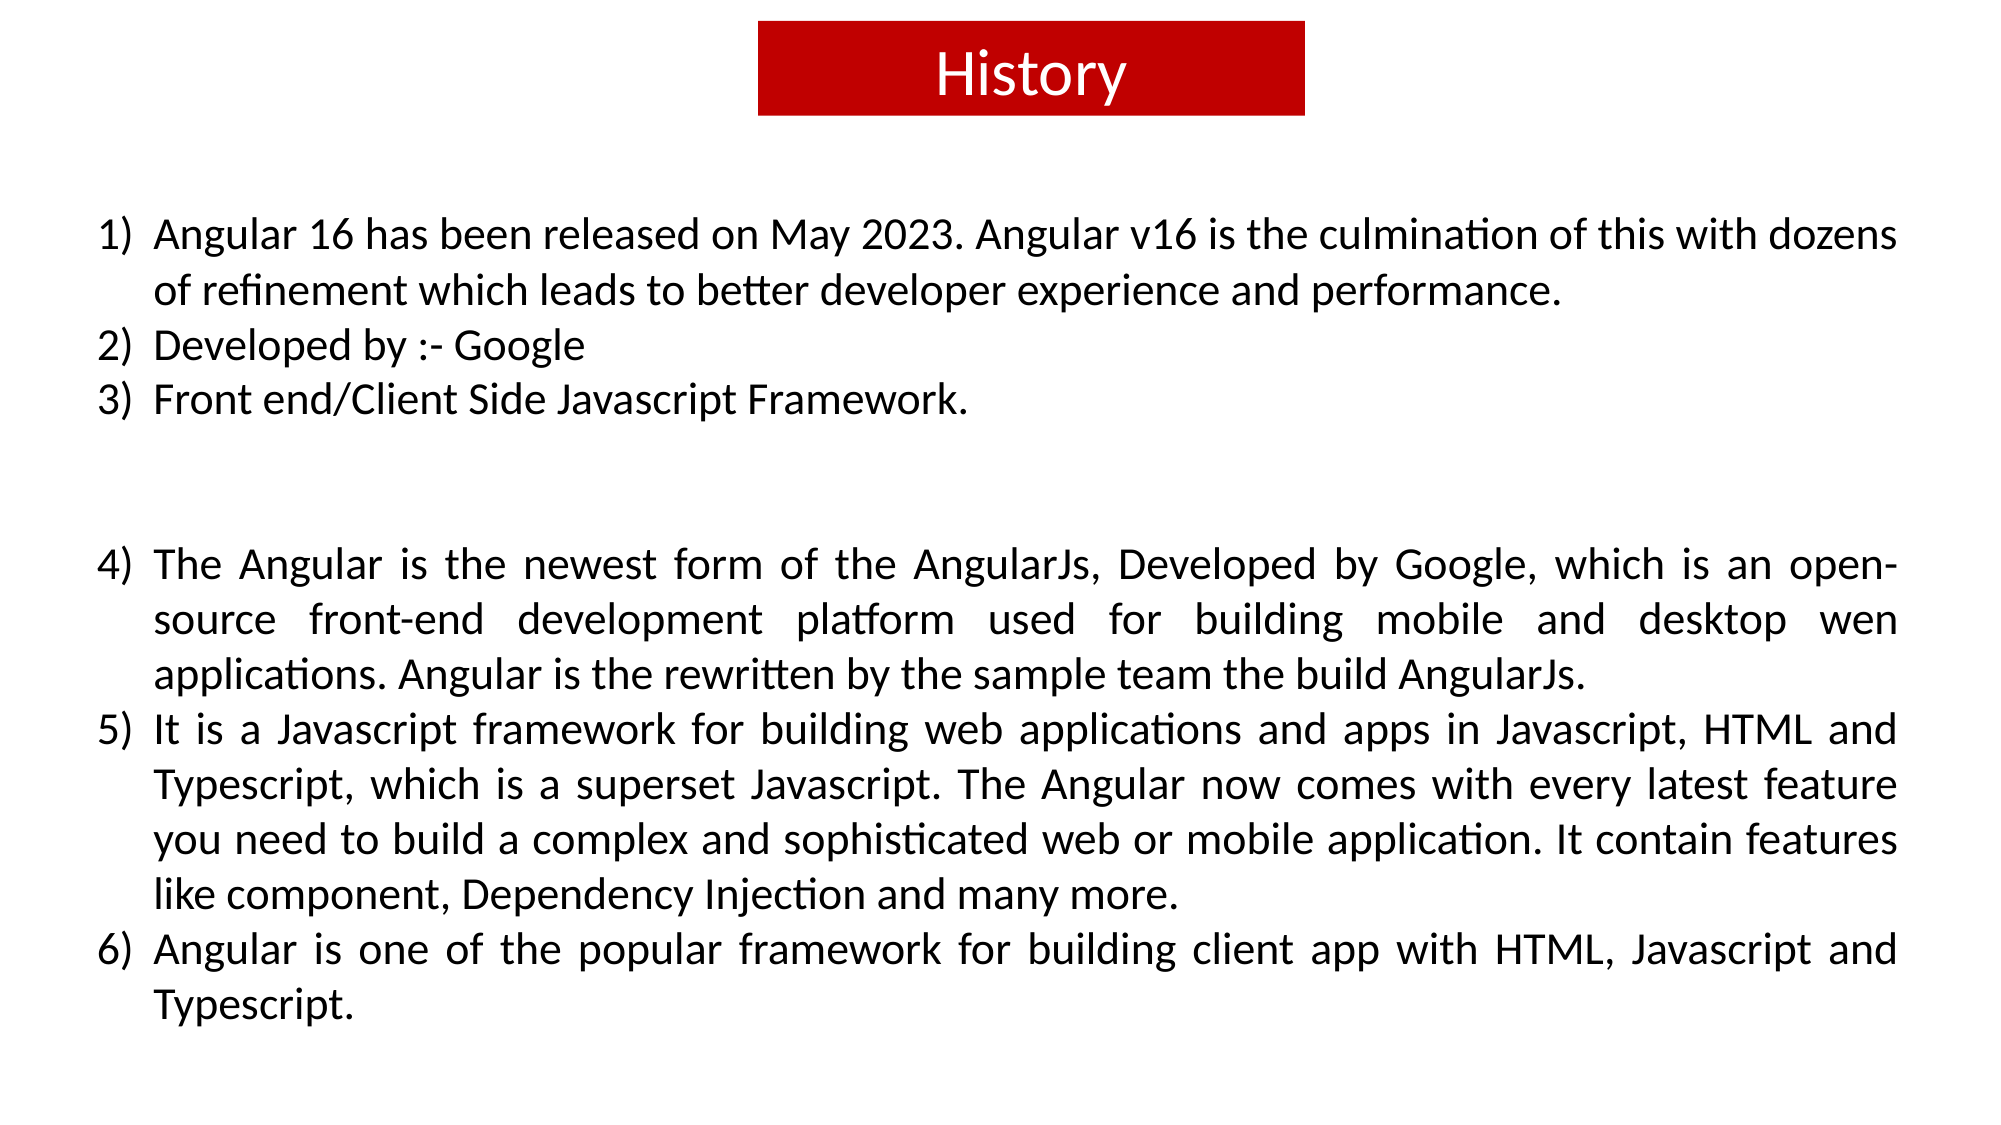

History
Angular 16 has been released on May 2023. Angular v16 is the culmination of this with dozens of refinement which leads to better developer experience and performance.
Developed by :- Google
Front end/Client Side Javascript Framework.

The Angular is the newest form of the AngularJs, Developed by Google, which is an open-source front-end development platform used for building mobile and desktop wen applications. Angular is the rewritten by the sample team the build AngularJs.
It is a Javascript framework for building web applications and apps in Javascript, HTML and Typescript, which is a superset Javascript. The Angular now comes with every latest feature you need to build a complex and sophisticated web or mobile application. It contain features like component, Dependency Injection and many more.
Angular is one of the popular framework for building client app with HTML, Javascript and Typescript.